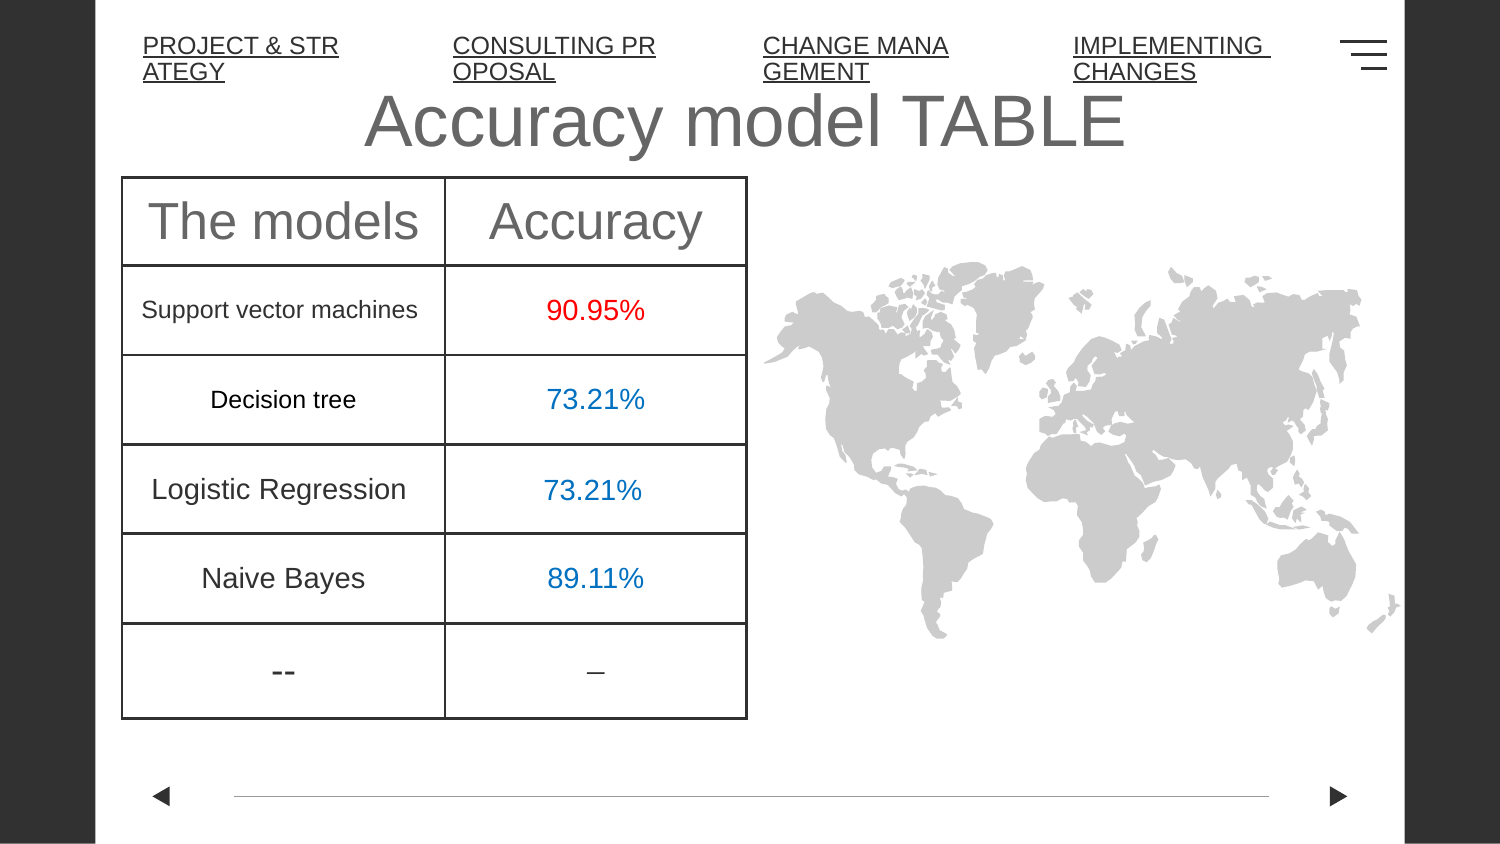

PROJECT & STRATEGY
CONSULTING PROPOSAL
CHANGE MANAGEMENT
IMPLEMENTING CHANGES
# Accuracy model TABLE
| The models | Accuracy |
| --- | --- |
| Support vector machines | 90.95% |
| Decision tree | 73.21% |
| Logistic Regression | 73.21% |
| Naive Bayes | 89.11% |
| -- | -- |